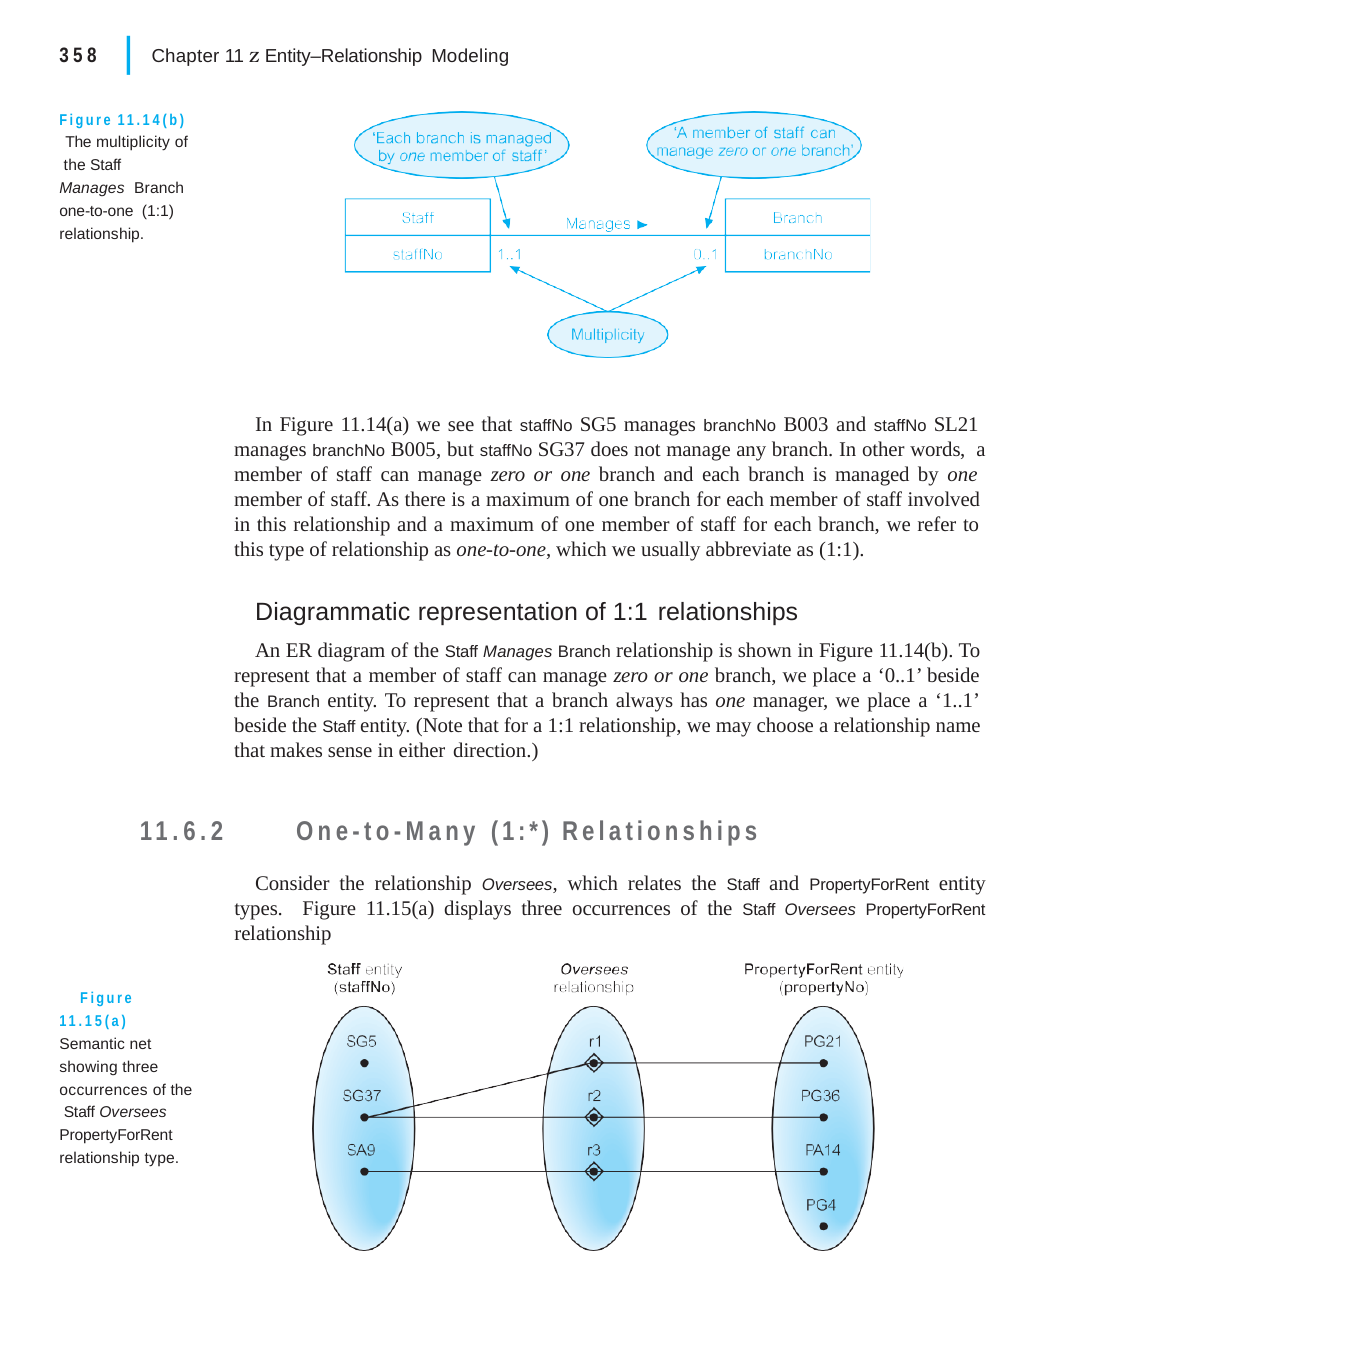

|
358	Chapter 11 z Entity–Relationship Modeling
Figure 11.14(b)  The multiplicity of  the Staff Manages  Branch one-to-one  (1:1) relationship.

In Figure 11.14(a) we see that staffNo SG5 manages branchNo B003 and staffNo SL21  manages branchNo B005, but staffNo SG37 does not manage any branch. In other words,  a member of staff can manage zero or one branch and each branch is managed by one  member of staff. As there is a maximum of one branch for each member of staff involved  in this relationship and a maximum of one member of staff for each branch, we refer to  this type of relationship as one-to-one, which we usually abbreviate as (1:1).

Diagrammatic representation of 1:1 relationships
An ER diagram of the Staff Manages Branch relationship is shown in Figure 11.14(b). To  represent that a member of staff can manage zero or one branch, we place a ‘0..1’ beside  the Branch entity. To represent that a branch always has one manager, we place a ‘1..1’  beside the Staff entity. (Note that for a 1:1 relationship, we may choose a relationship name  that makes sense in either direction.)

11.6.2	One-to-Many (1:*) Relationships
Consider the relationship Oversees, which relates the Staff and PropertyForRent entity types.  Figure 11.15(a) displays three occurrences of the Staff Oversees PropertyForRent relationship

Figure 11.15(a)  Semantic net  showing three  occurrences of the  Staff Oversees  PropertyForRent  relationship type.